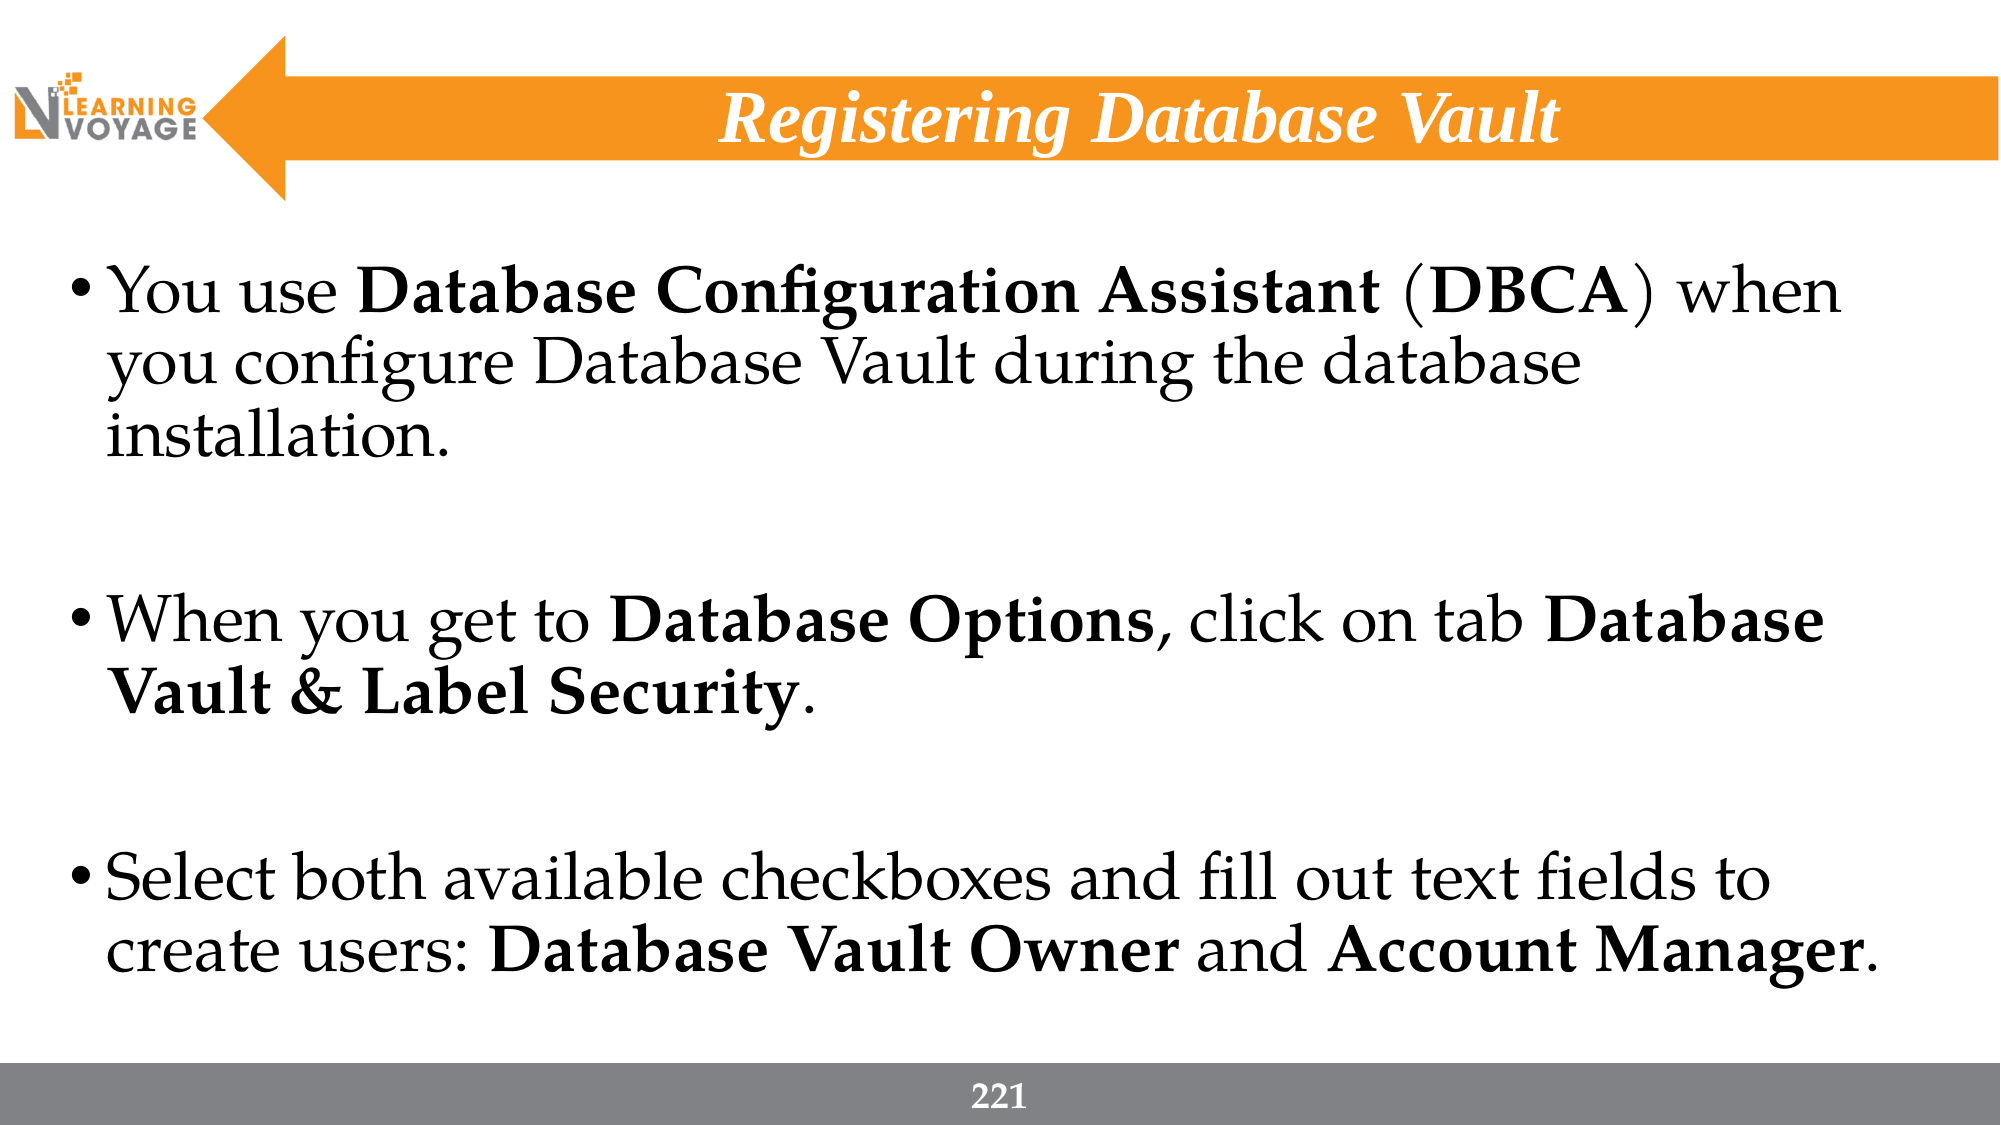

# Registering Database Vault
You use Database Configuration Assistant (DBCA) when you configure Database Vault during the database installation.

When you get to Database Options, click on tab Database Vault & Label Security.

Select both available checkboxes and fill out text fields to create users: Database Vault Owner and Account Manager.
221